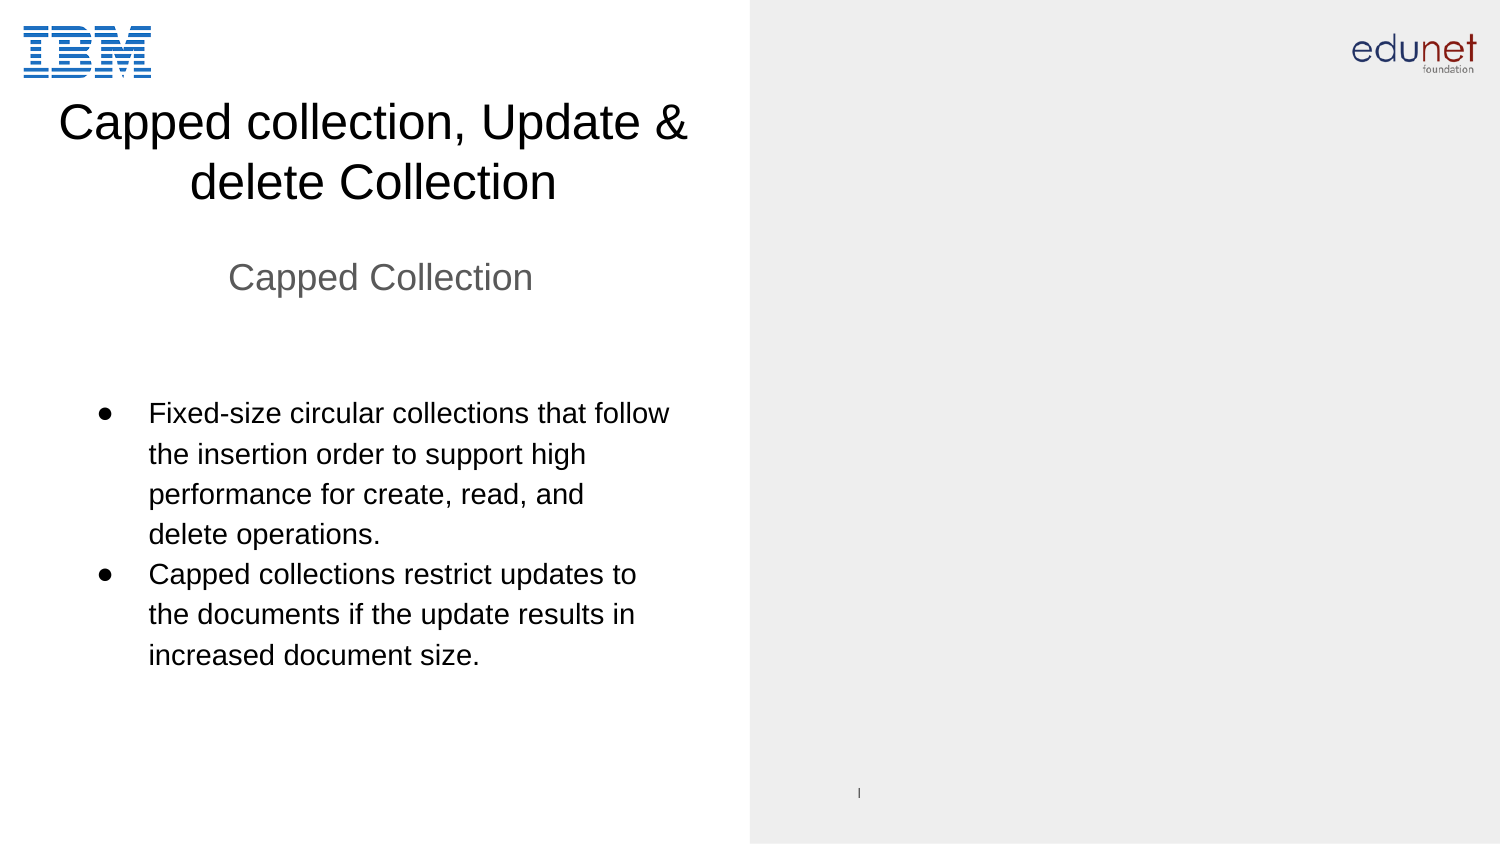

# Capped collection, Update & delete Collection
Capped Collection

Fixed-size circular collections that follow the insertion order to support high performance for create, read, and delete operations.
Capped collections restrict updates to the documents if the update results in increased document size.

I